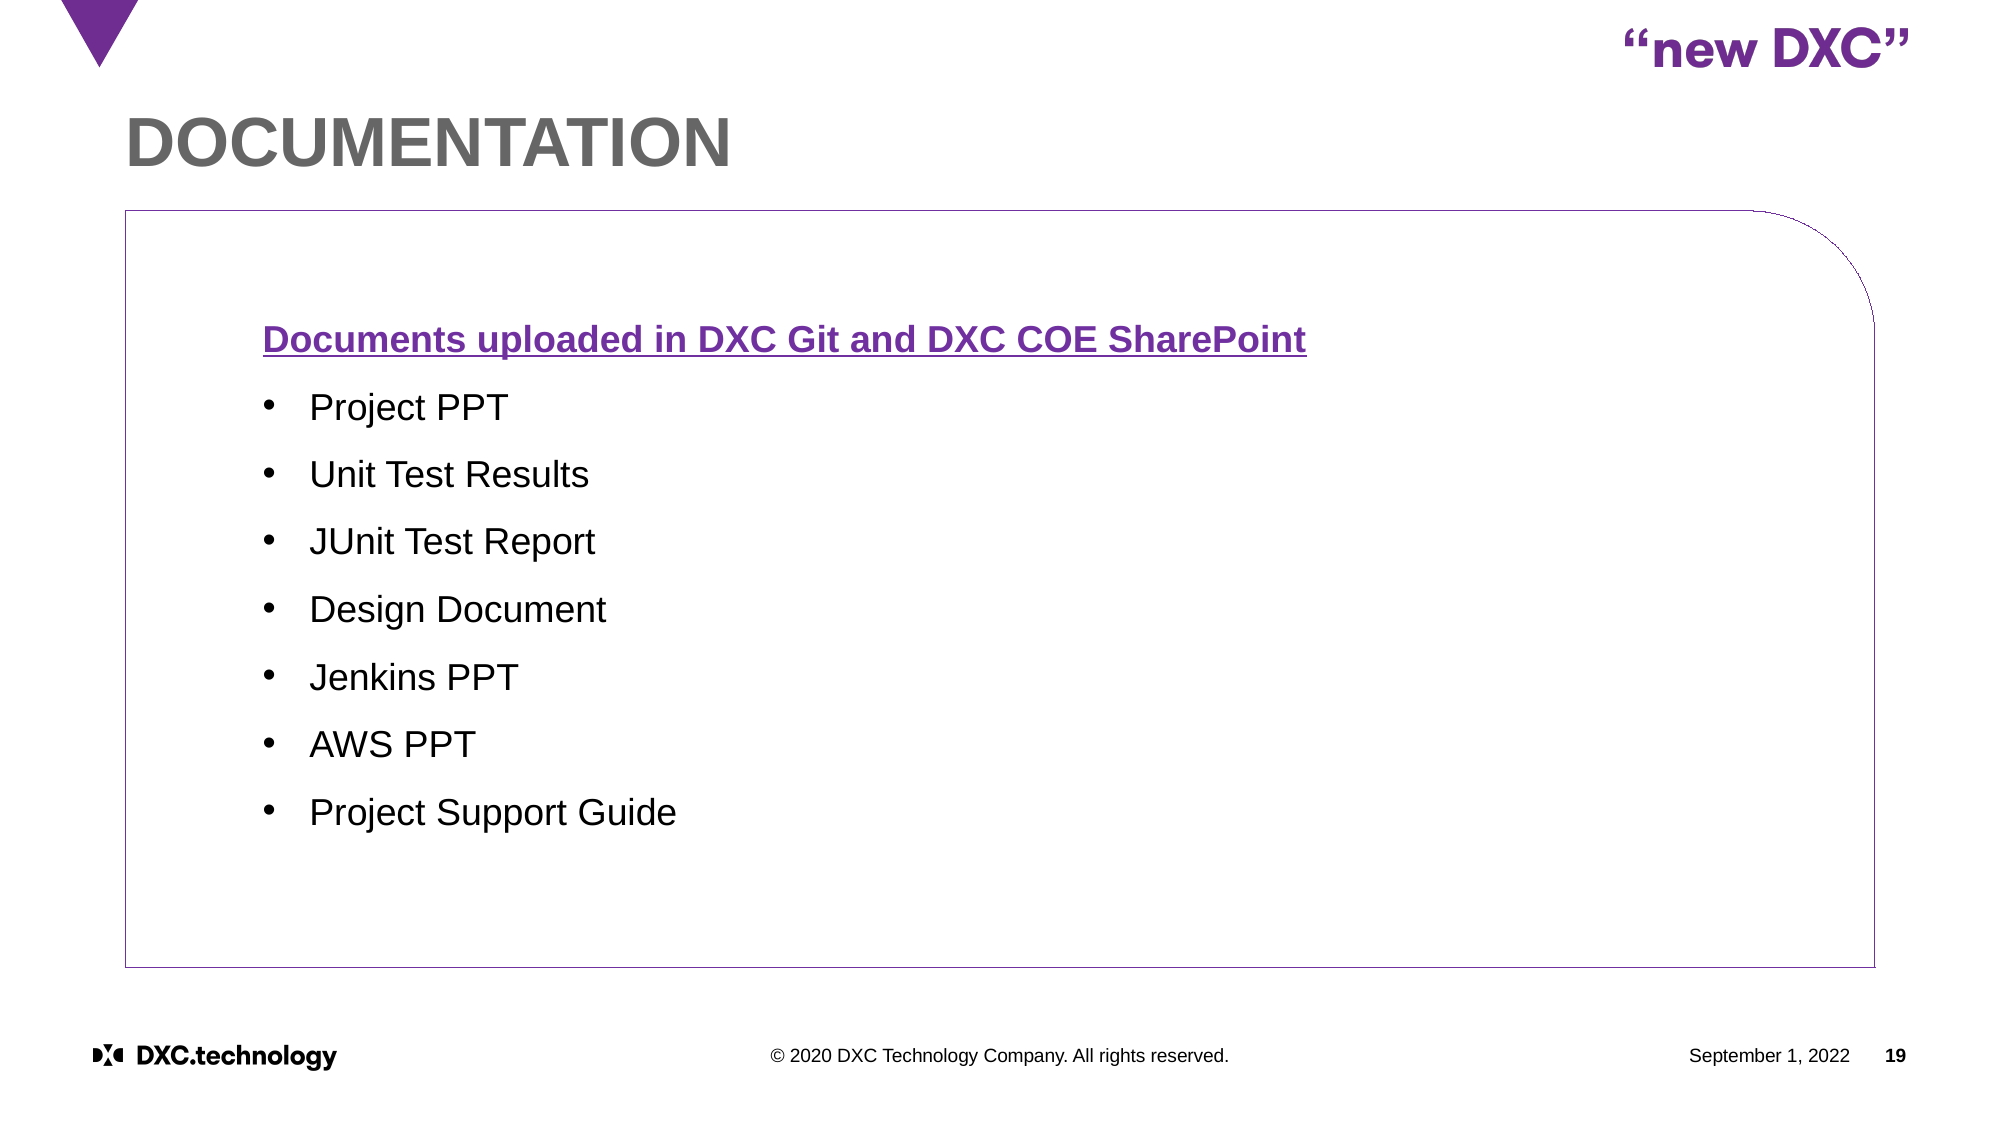

# DOCUMENTATION

Documents uploaded in DXC Git and DXC COE SharePoint
Project PPT
Unit Test Results
JUnit Test Report
Design Document
Jenkins PPT
AWS PPT
Project Support Guide